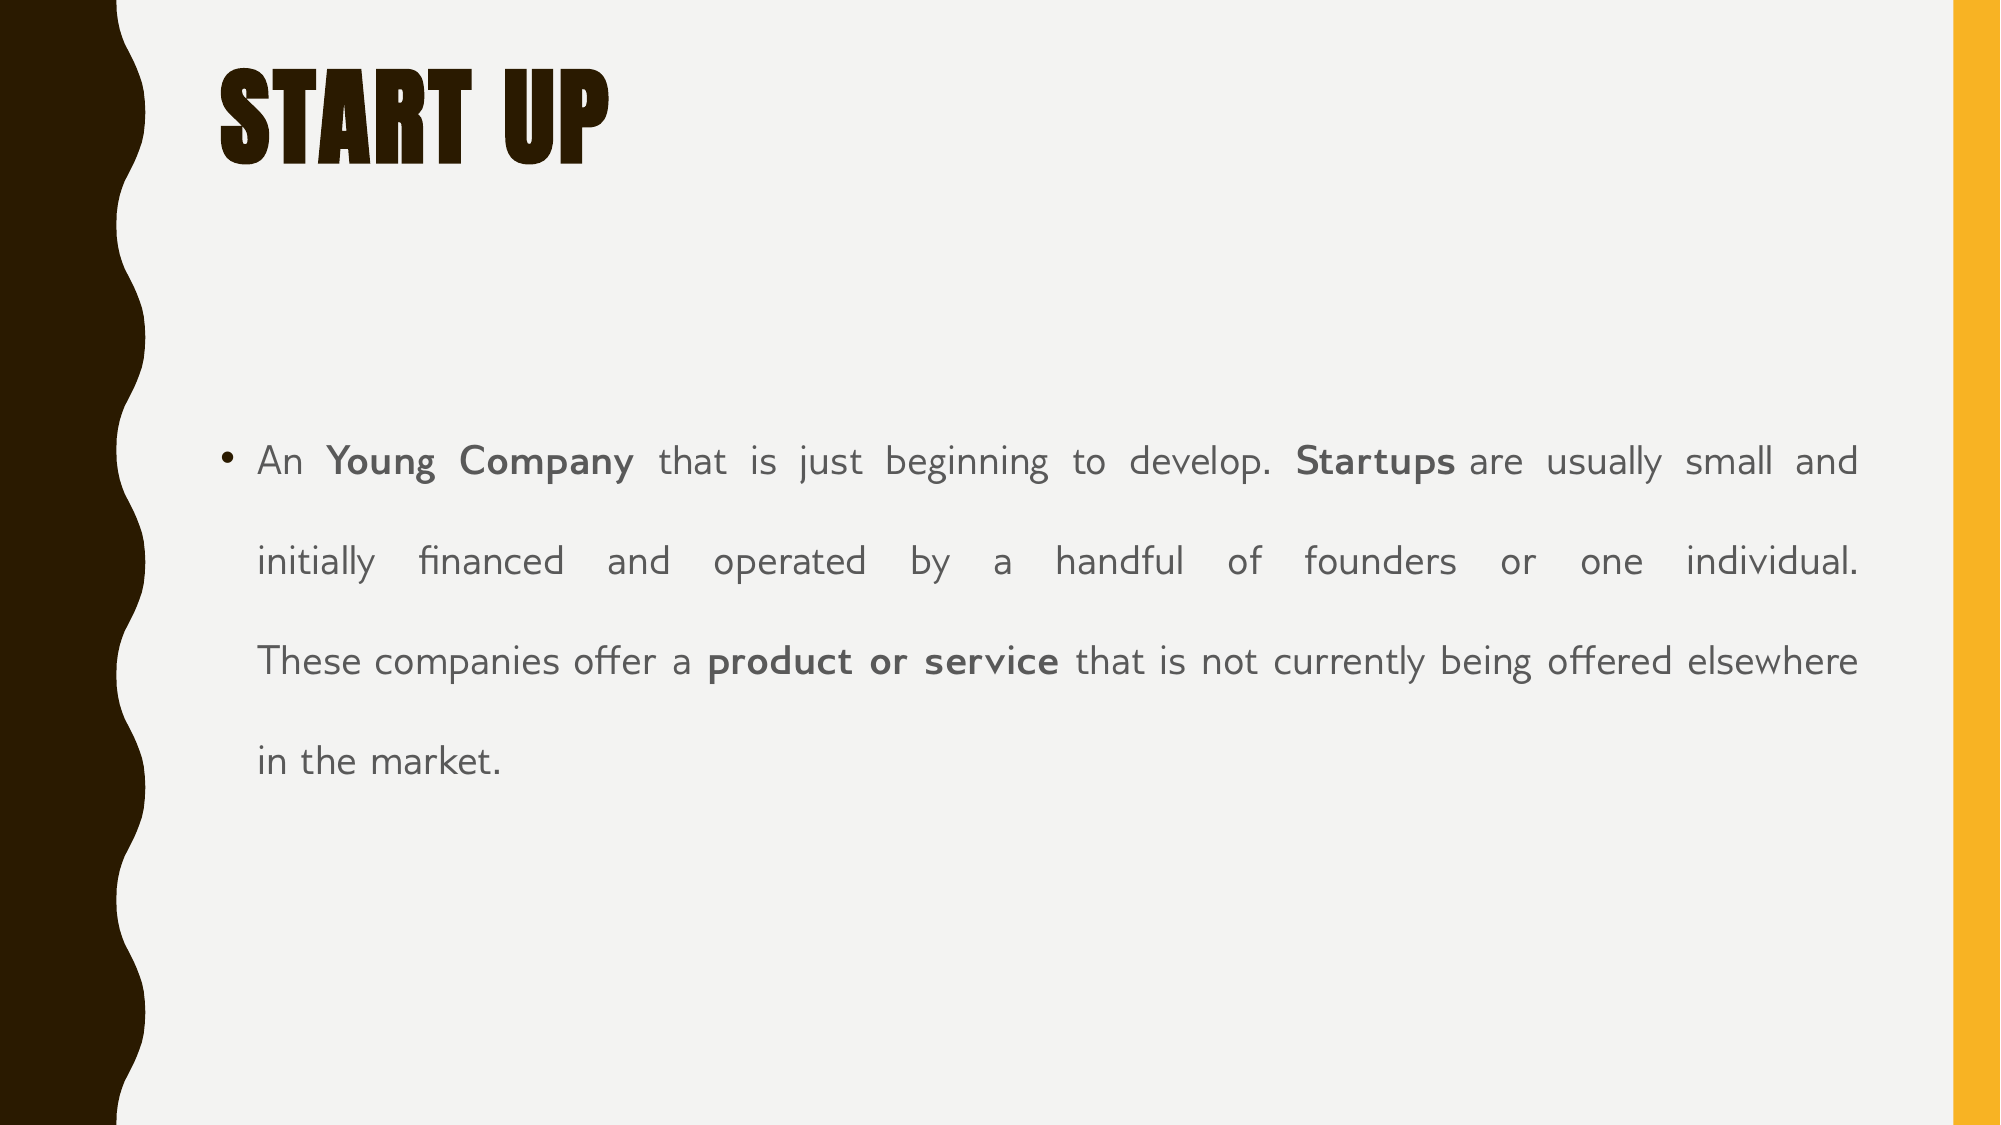

# Start UP
An Young Company that is just beginning to develop. Startups are usually small and initially financed and operated by a handful of founders or one individual. These companies offer a product or service that is not currently being offered elsewhere in the market.